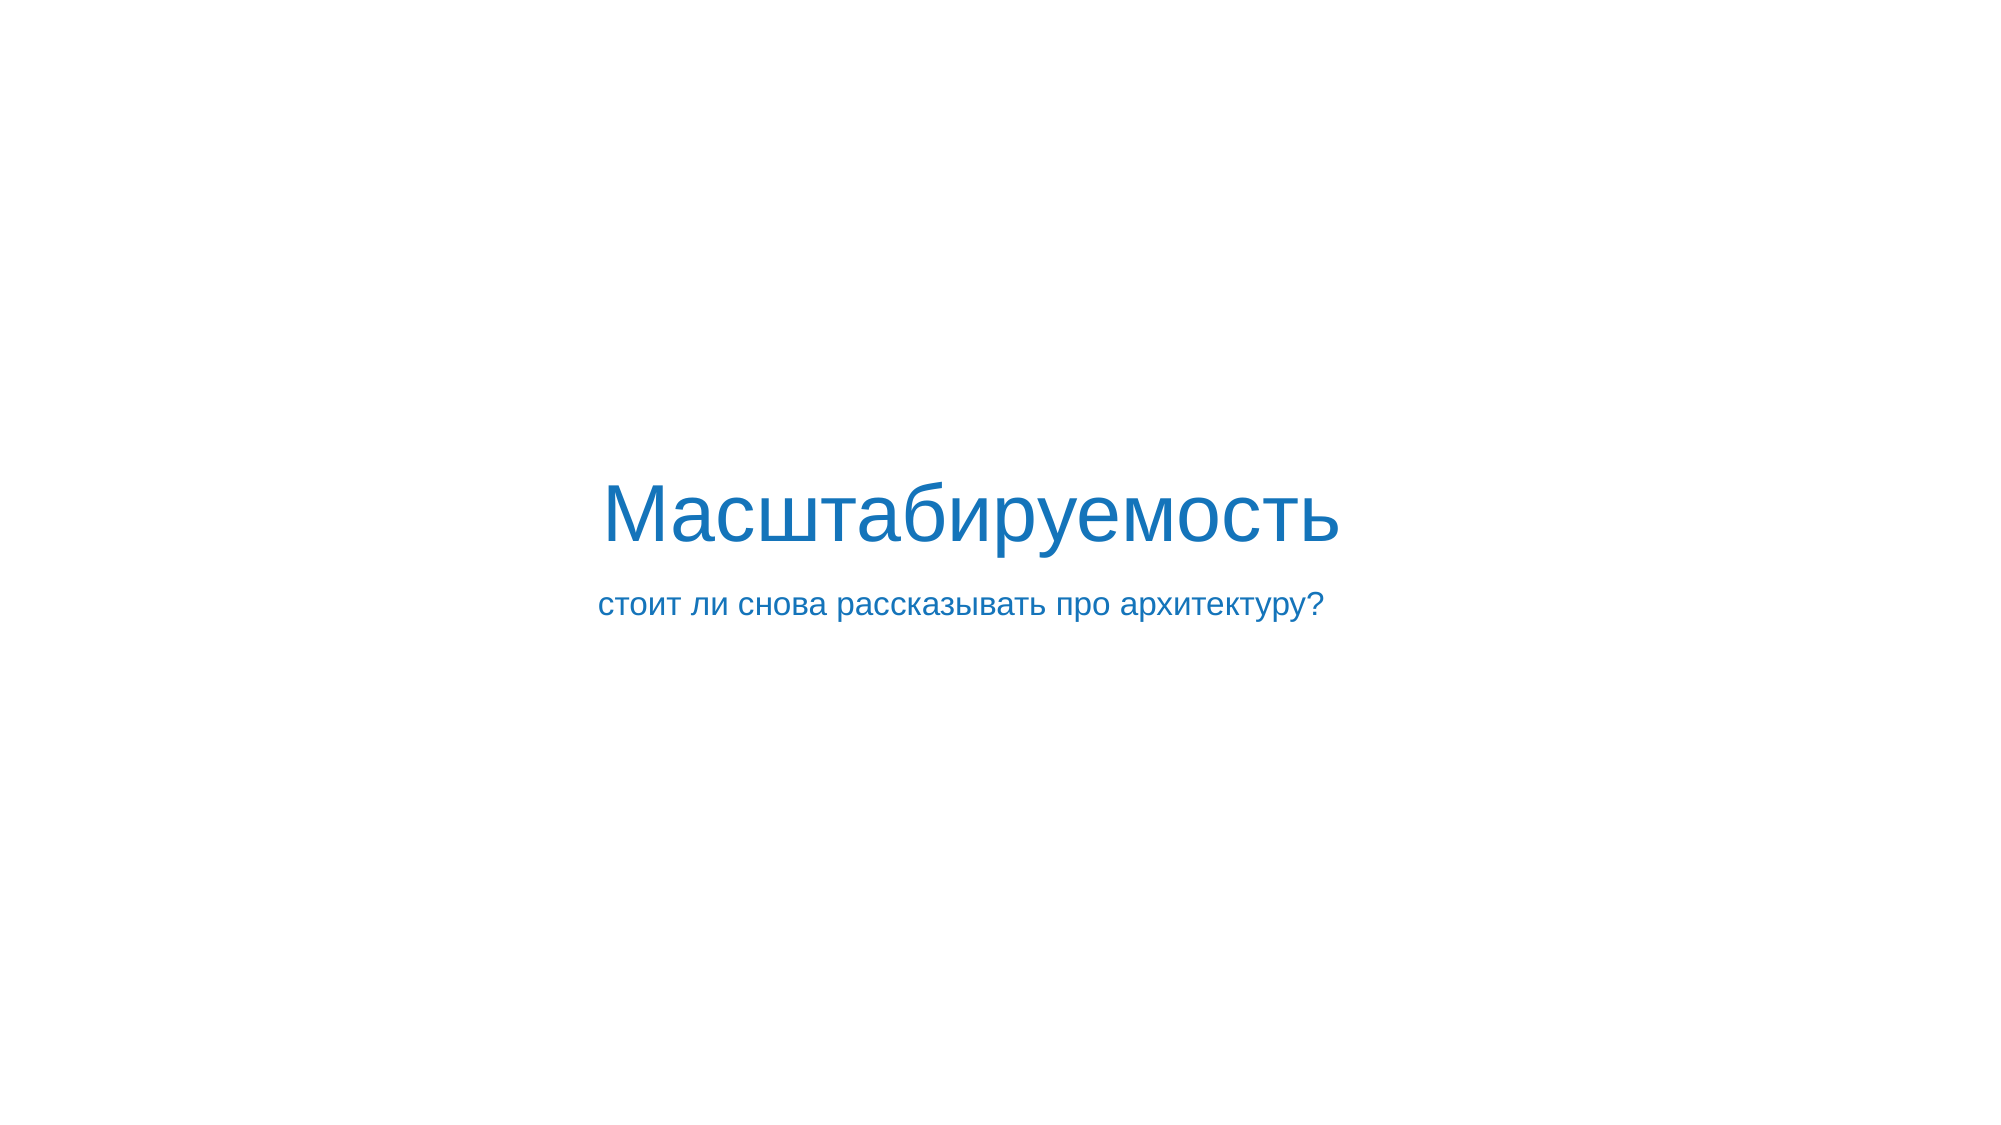

Масштабируемость

стоит ли снова рассказывать про архитектуру?